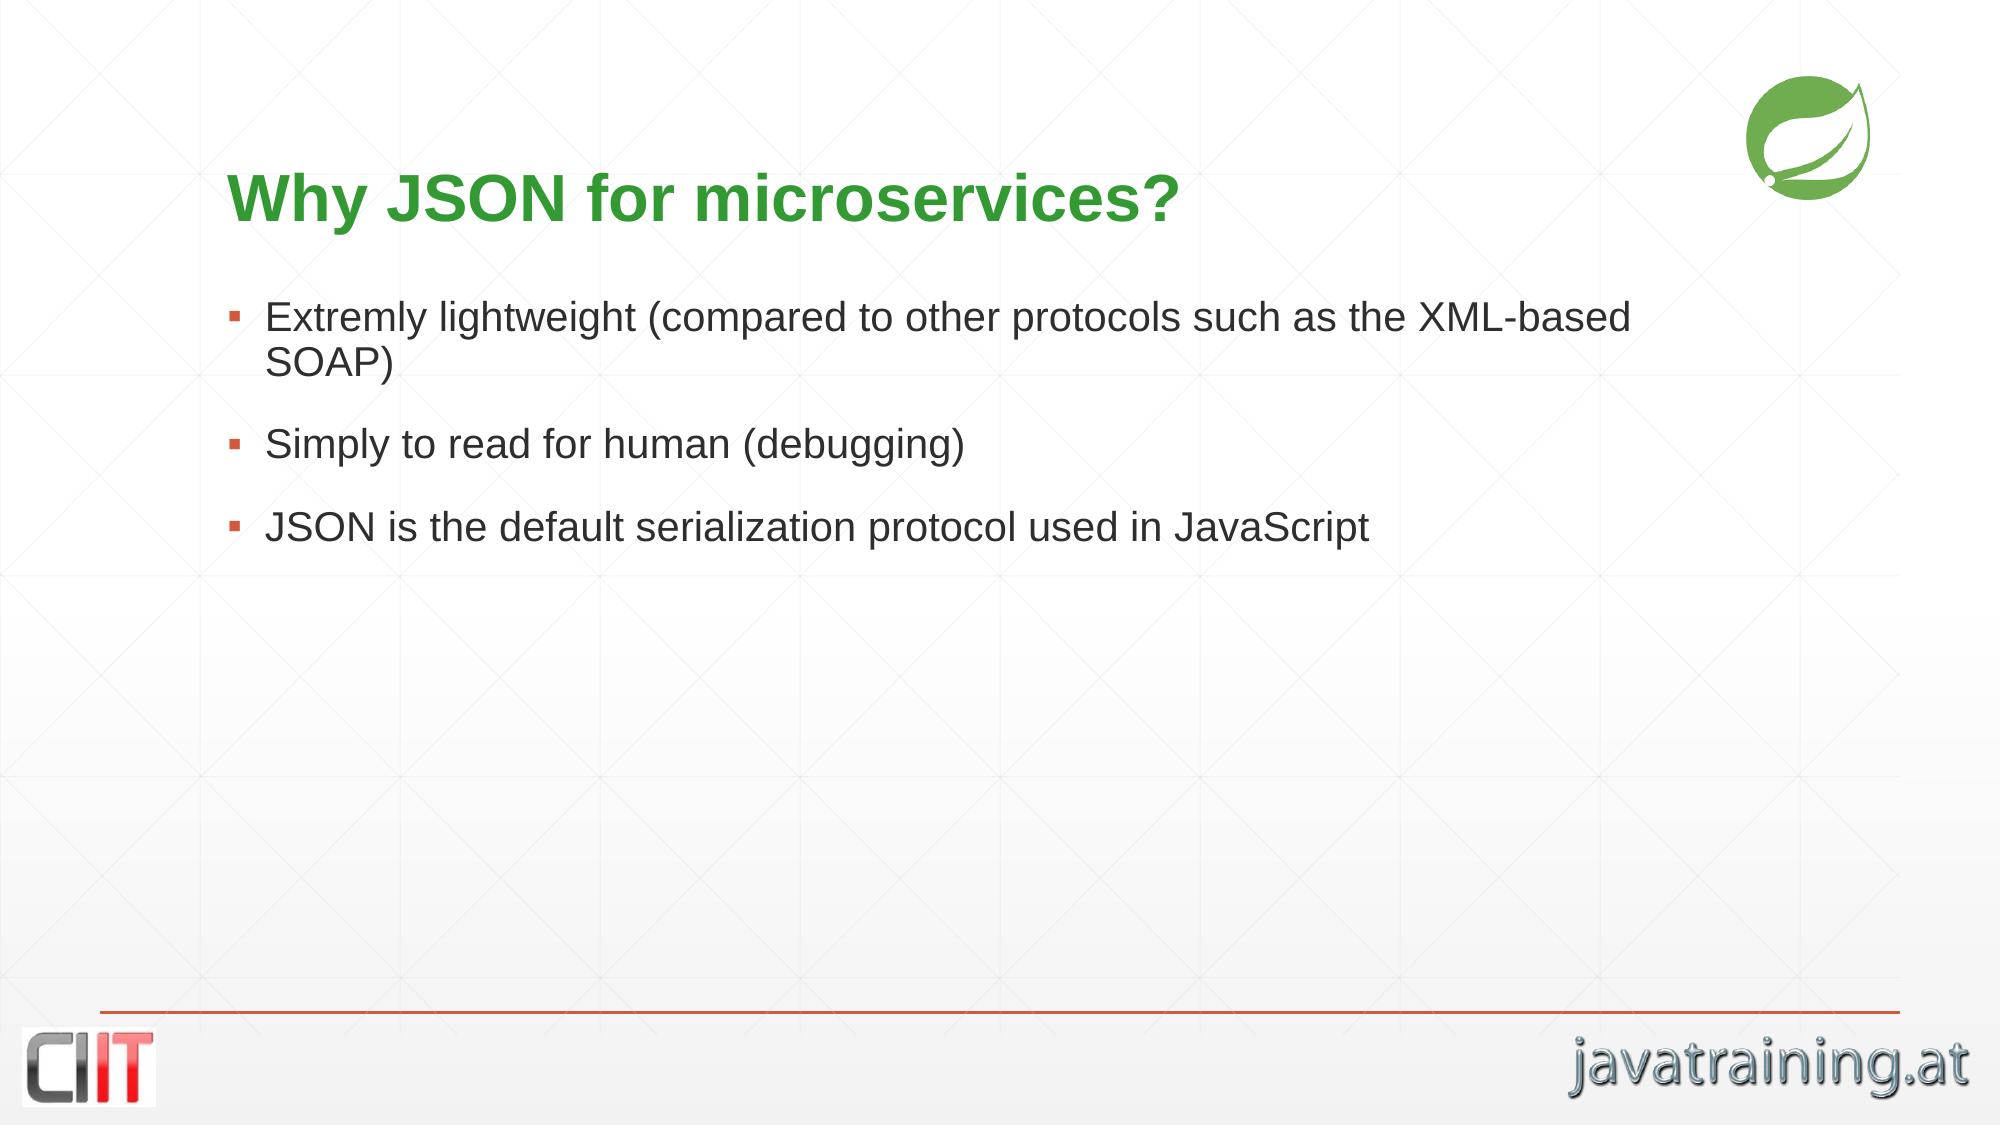

# Why JSON for microservices?
Extremly lightweight (compared to other protocols such as the XML-based SOAP)
Simply to read for human (debugging)
JSON is the default serialization protocol used in JavaScript